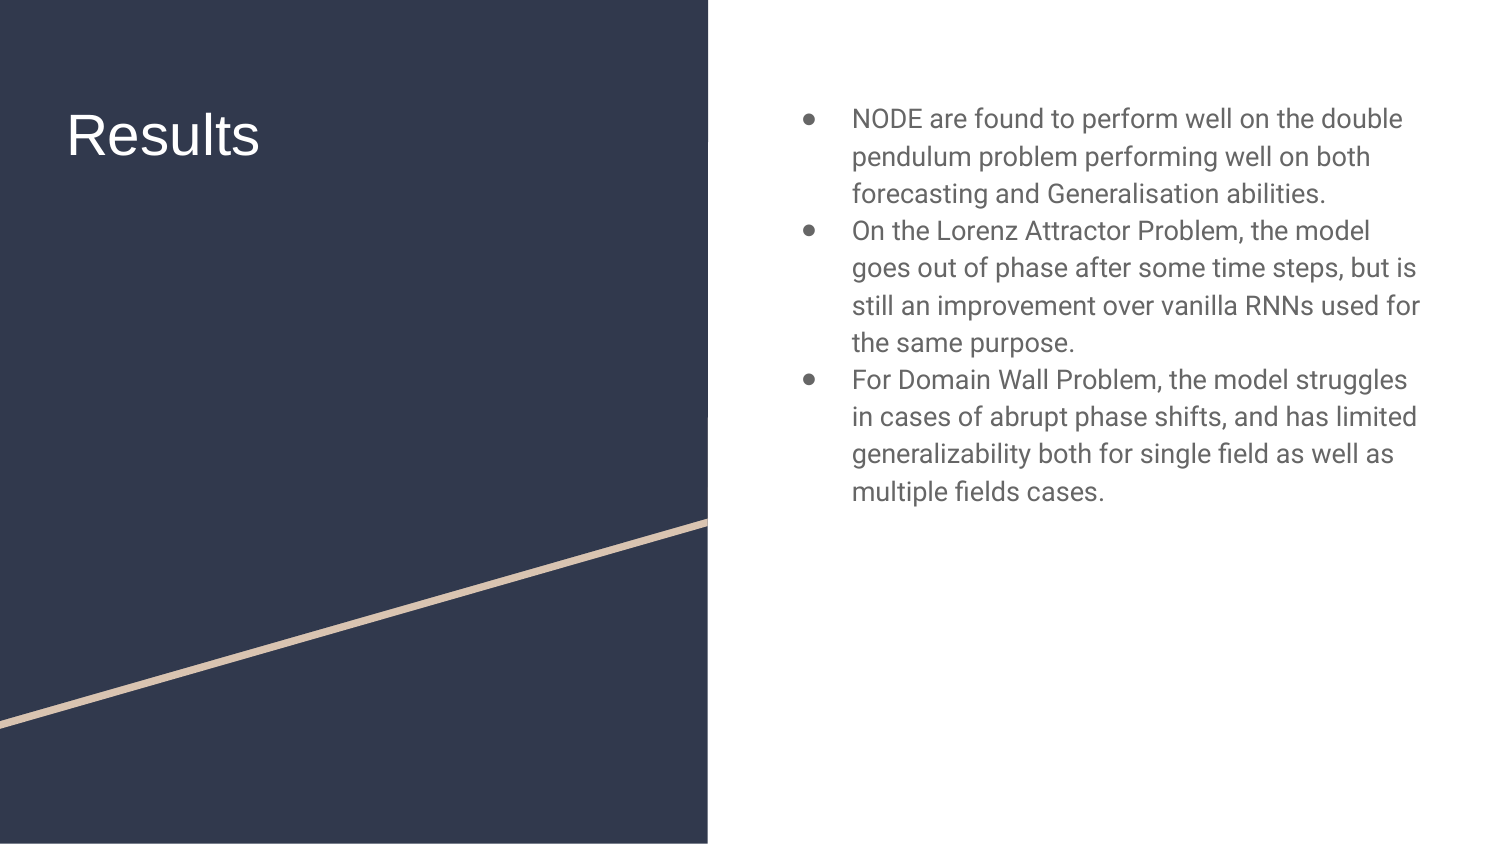

# Results
NODE are found to perform well on the double pendulum problem performing well on both forecasting and Generalisation abilities.
On the Lorenz Attractor Problem, the model goes out of phase after some time steps, but is still an improvement over vanilla RNNs used for the same purpose.
For Domain Wall Problem, the model struggles in cases of abrupt phase shifts, and has limited generalizability both for single field as well as multiple fields cases.